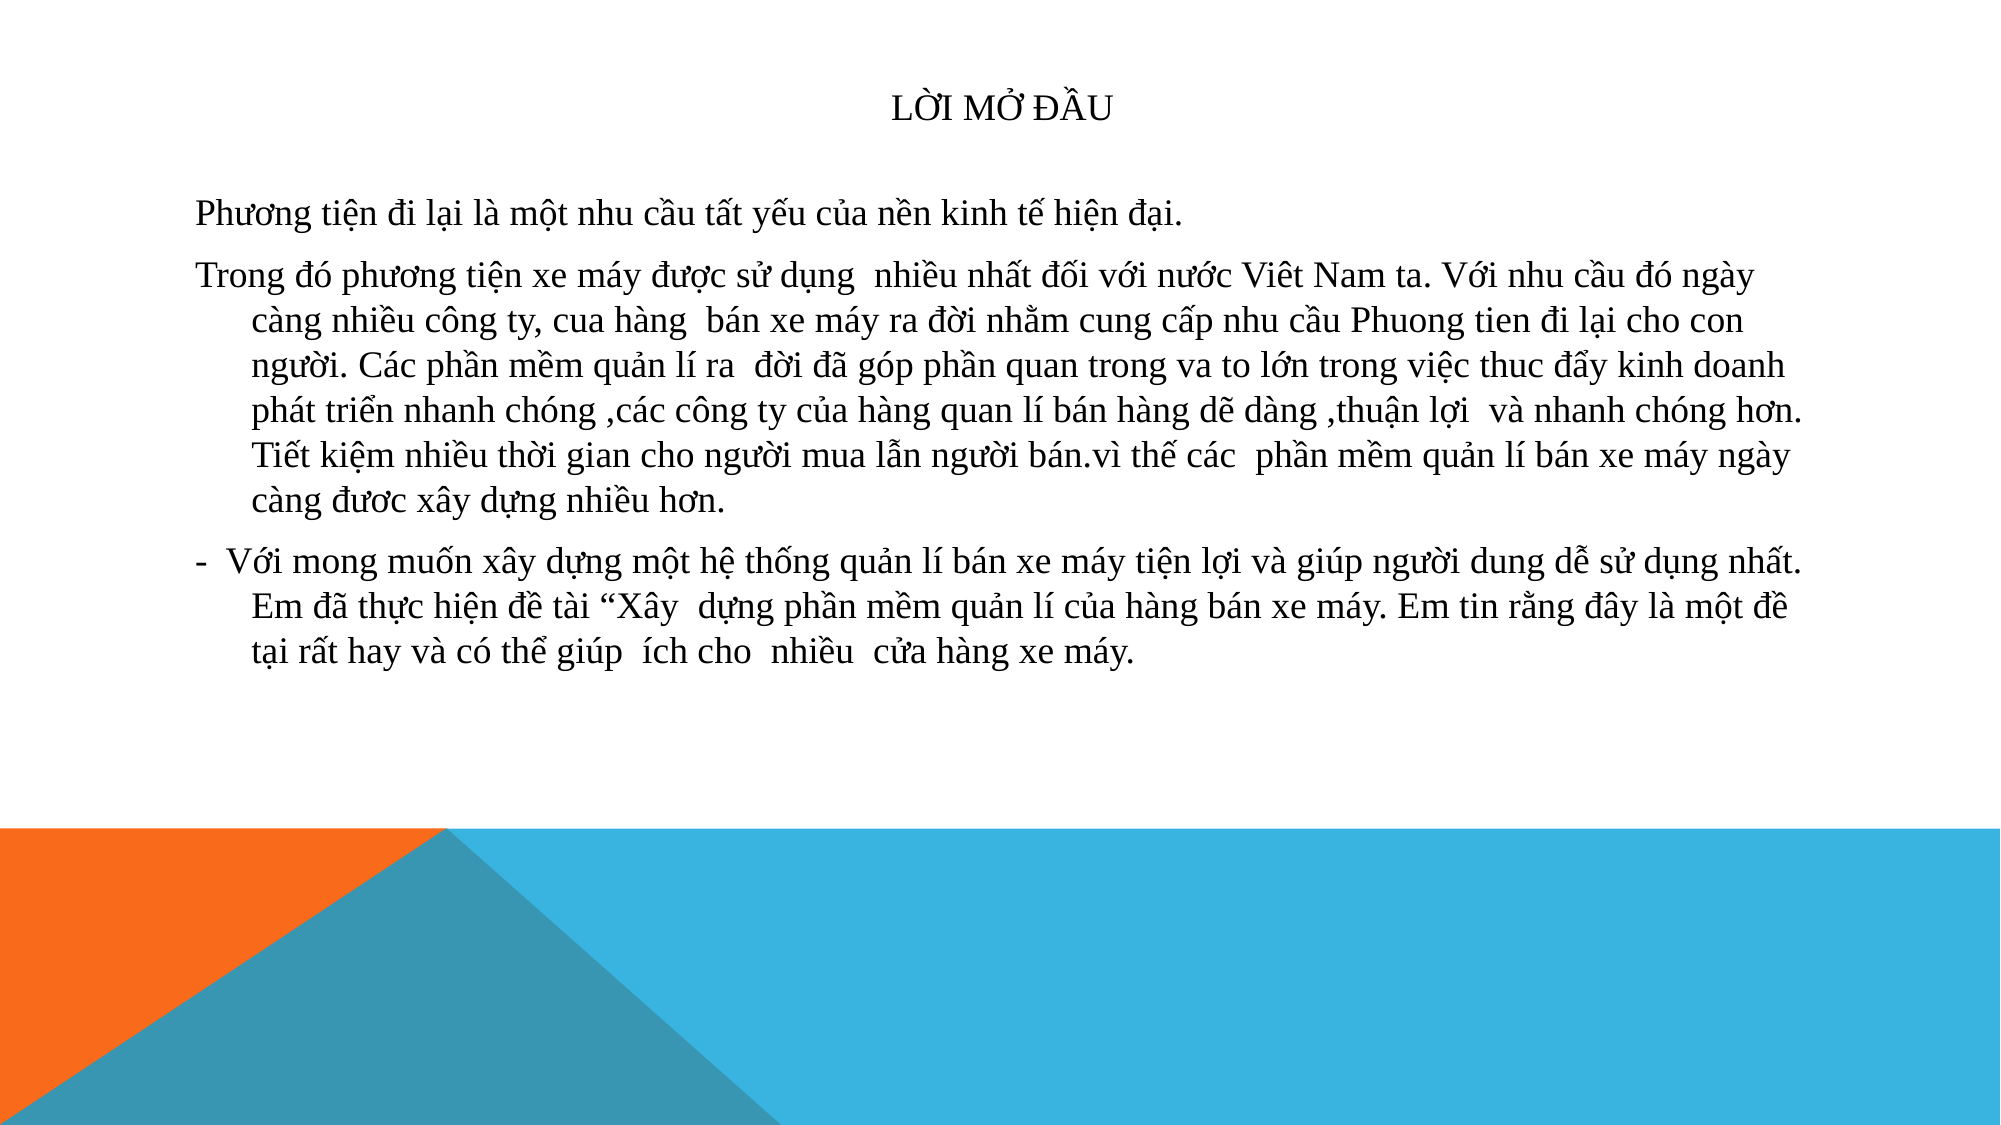

# Lời mở đầu
Phương tiện đi lại là một nhu cầu tất yếu của nền kinh tế hiện đại.
Trong đó phương tiện xe máy được sử dụng  nhiều nhất đối với nước Viêt Nam ta. Với nhu cầu đó ngày càng nhiều công ty, cua hàng  bán xe máy ra đời nhằm cung cấp nhu cầu Phuong tien đi lại cho con người. Các phần mềm quản lí ra  đời đã góp phần quan trong va to lớn trong việc thuc đẩy kinh doanh phát triển nhanh chóng ,các công ty của hàng quan lí bán hàng dẽ dàng ,thuận lợi  và nhanh chóng hơn. Tiết kiệm nhiều thời gian cho người mua lẫn người bán.vì thế các  phần mềm quản lí bán xe máy ngày càng đươc xây dựng nhiều hơn.
-  Với mong muốn xây dựng một hệ thống quản lí bán xe máy tiện lợi và giúp người dung dễ sử dụng nhất. Em đã thực hiện đề tài “Xây  dựng phần mềm quản lí của hàng bán xe máy. Em tin rằng đây là một đề tại rất hay và có thể giúp  ích cho  nhiều  cửa hàng xe máy.